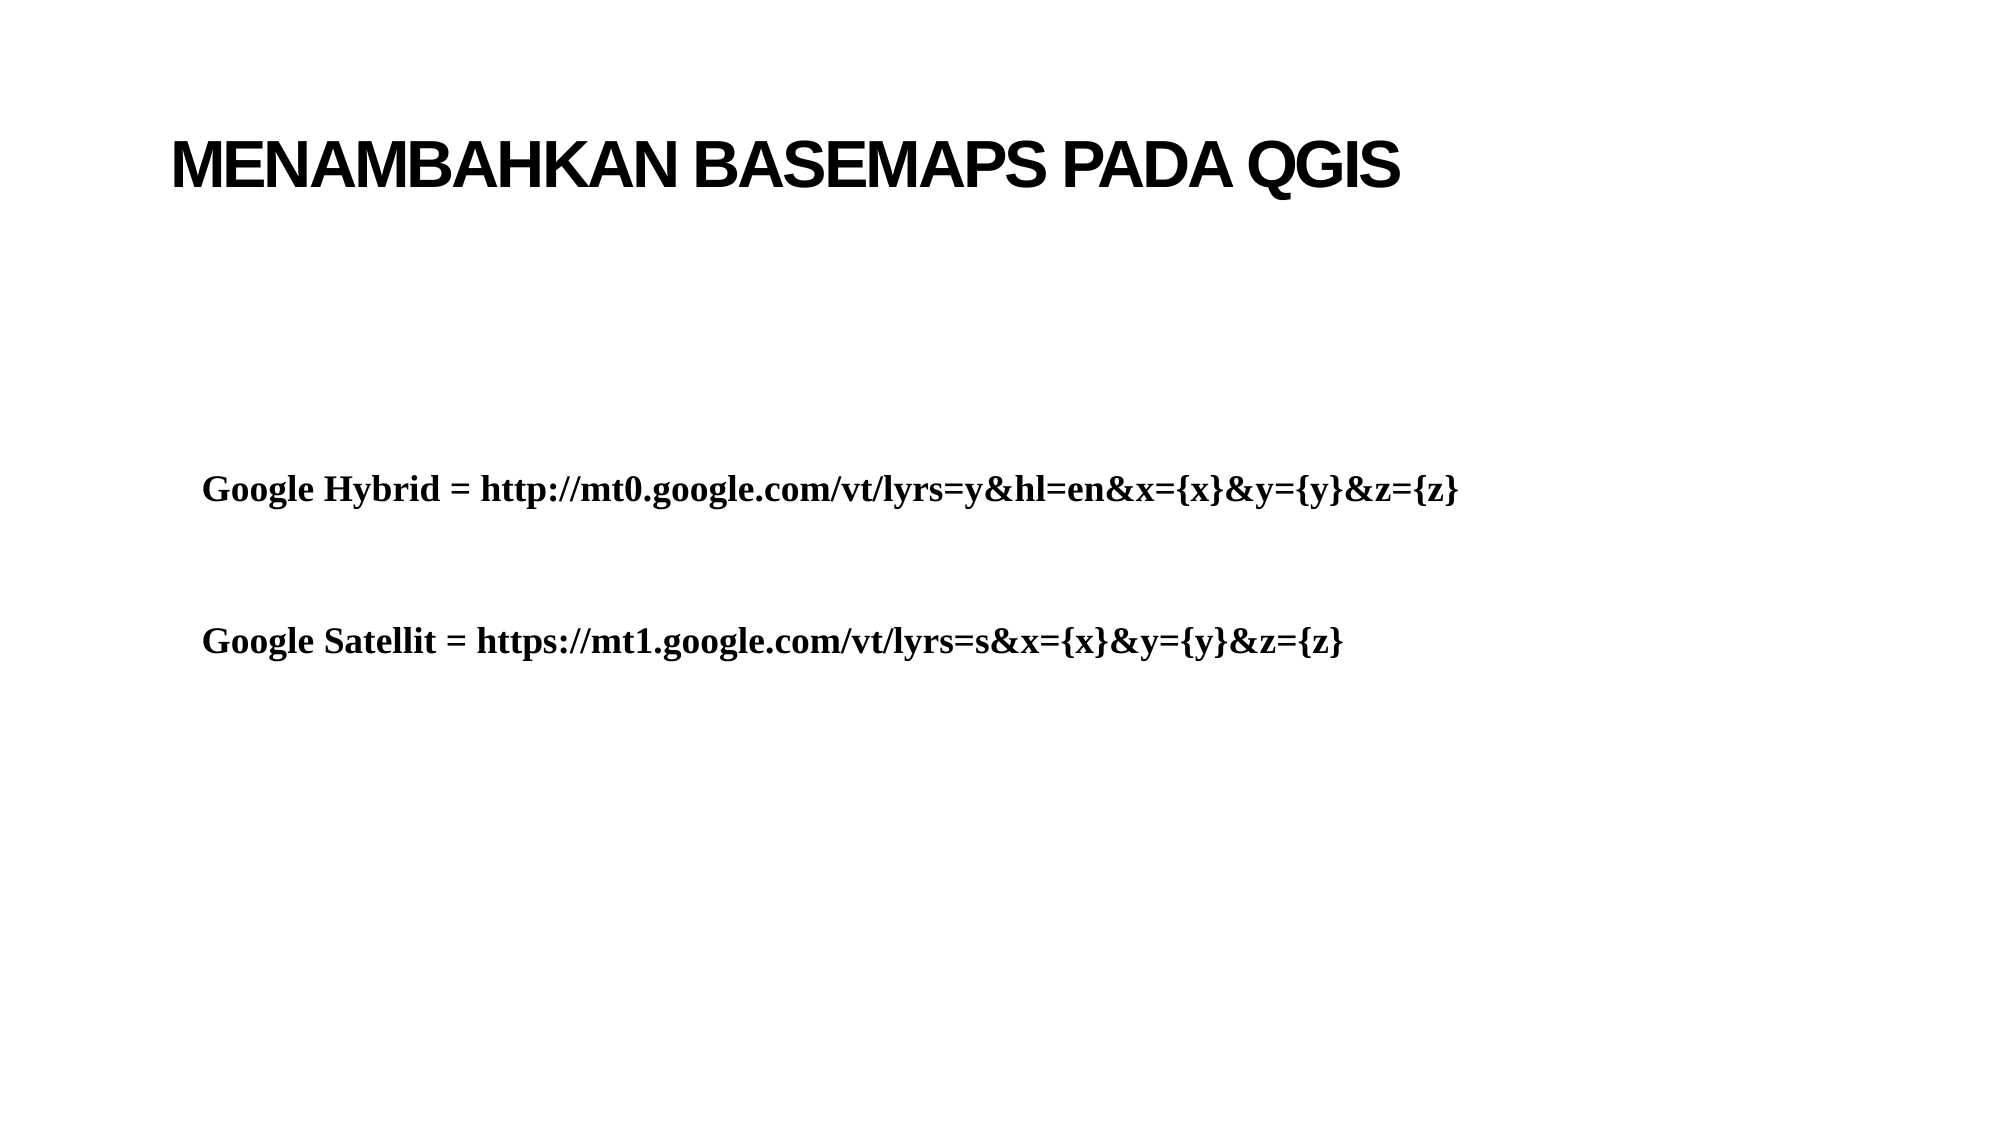

# Menambahkan basEMAPS PADA QGIS
Google Hybrid = http://mt0.google.com/vt/lyrs=y&hl=en&x={x}&y={y}&z={z}
Google Satellit = https://mt1.google.com/vt/lyrs=s&x={x}&y={y}&z={z}
24